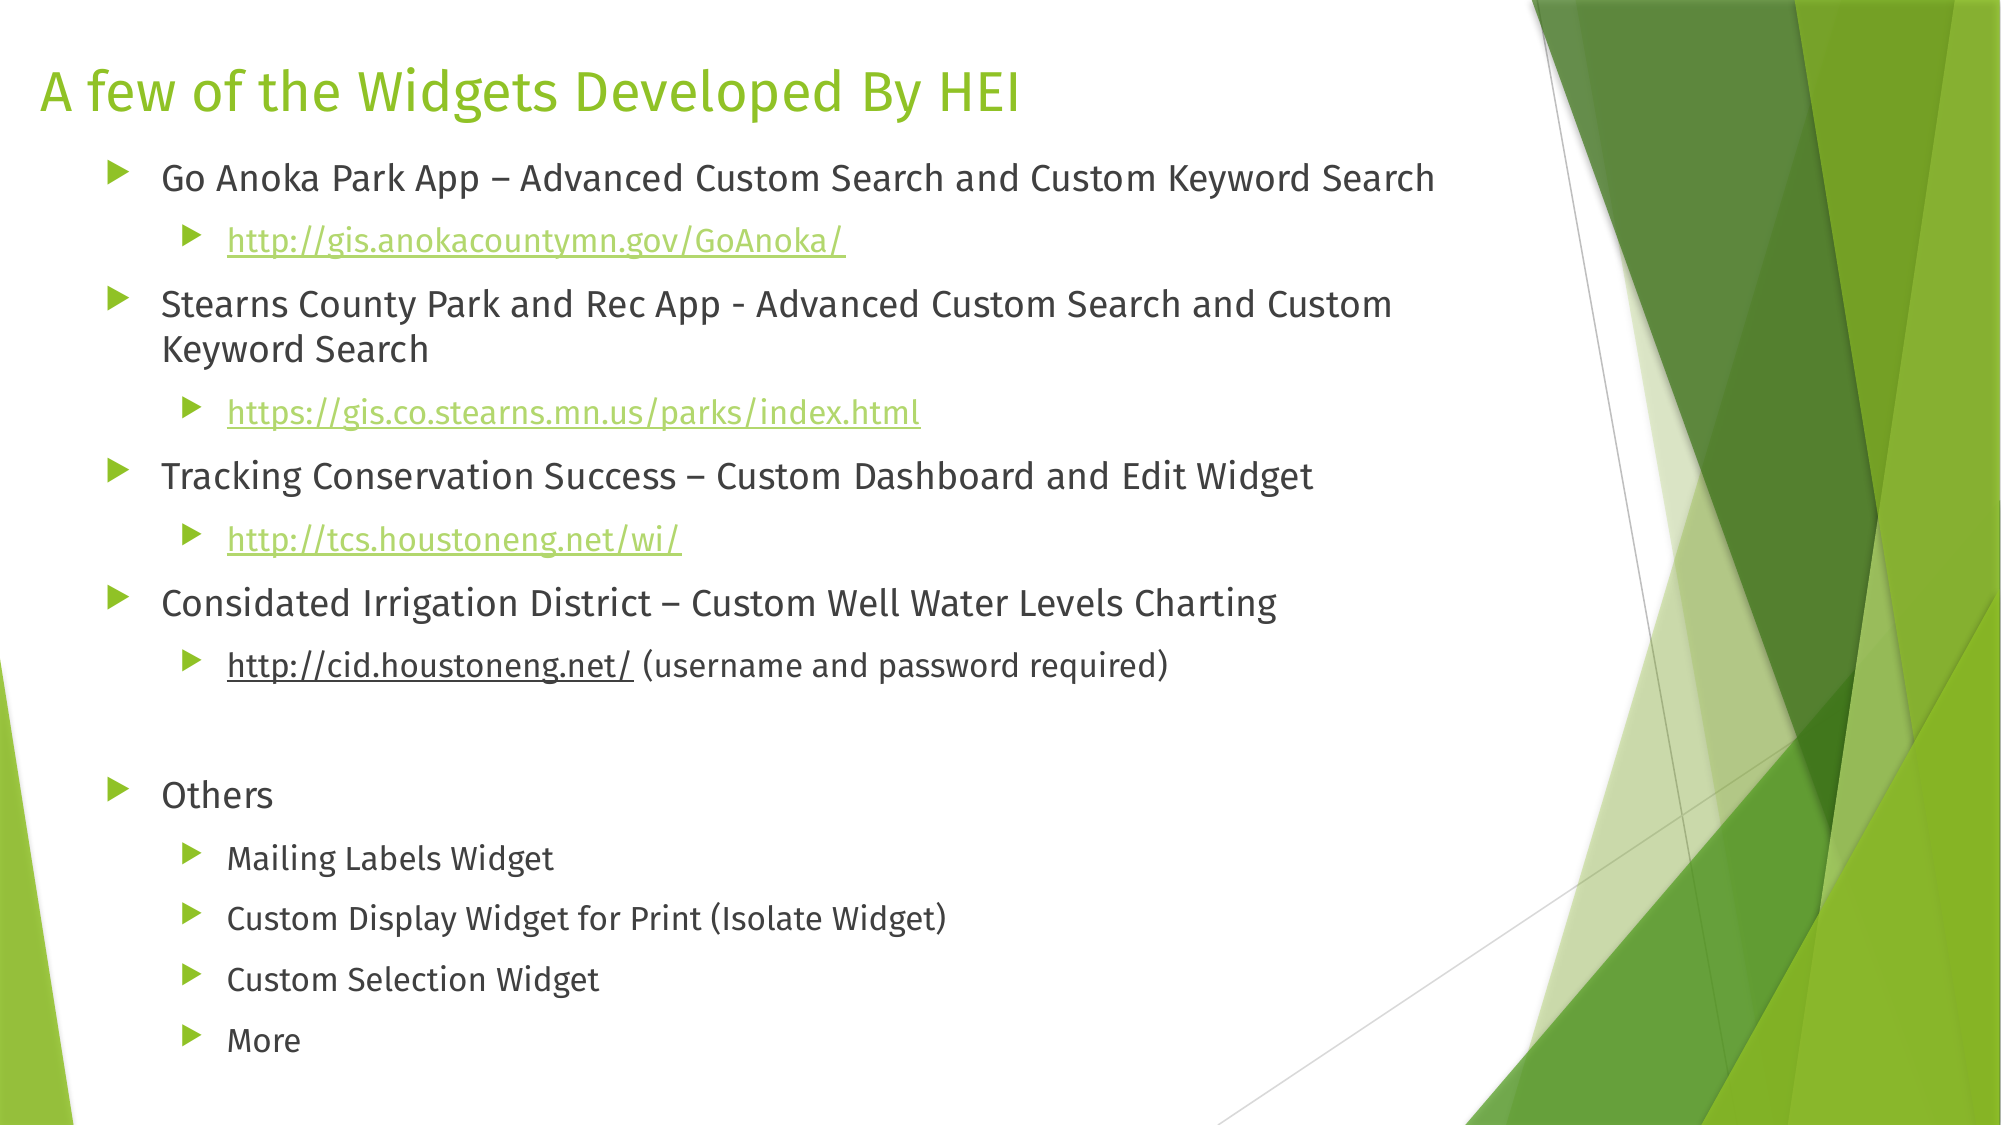

# A few of the Widgets Developed By HEI
Go Anoka Park App – Advanced Custom Search and Custom Keyword Search
http://gis.anokacountymn.gov/GoAnoka/
Stearns County Park and Rec App - Advanced Custom Search and Custom Keyword Search
https://gis.co.stearns.mn.us/parks/index.html
Tracking Conservation Success – Custom Dashboard and Edit Widget
http://tcs.houstoneng.net/wi/
Considated Irrigation District – Custom Well Water Levels Charting
http://cid.houstoneng.net/ (username and password required)

Others
Mailing Labels Widget
Custom Display Widget for Print (Isolate Widget)
Custom Selection Widget
More